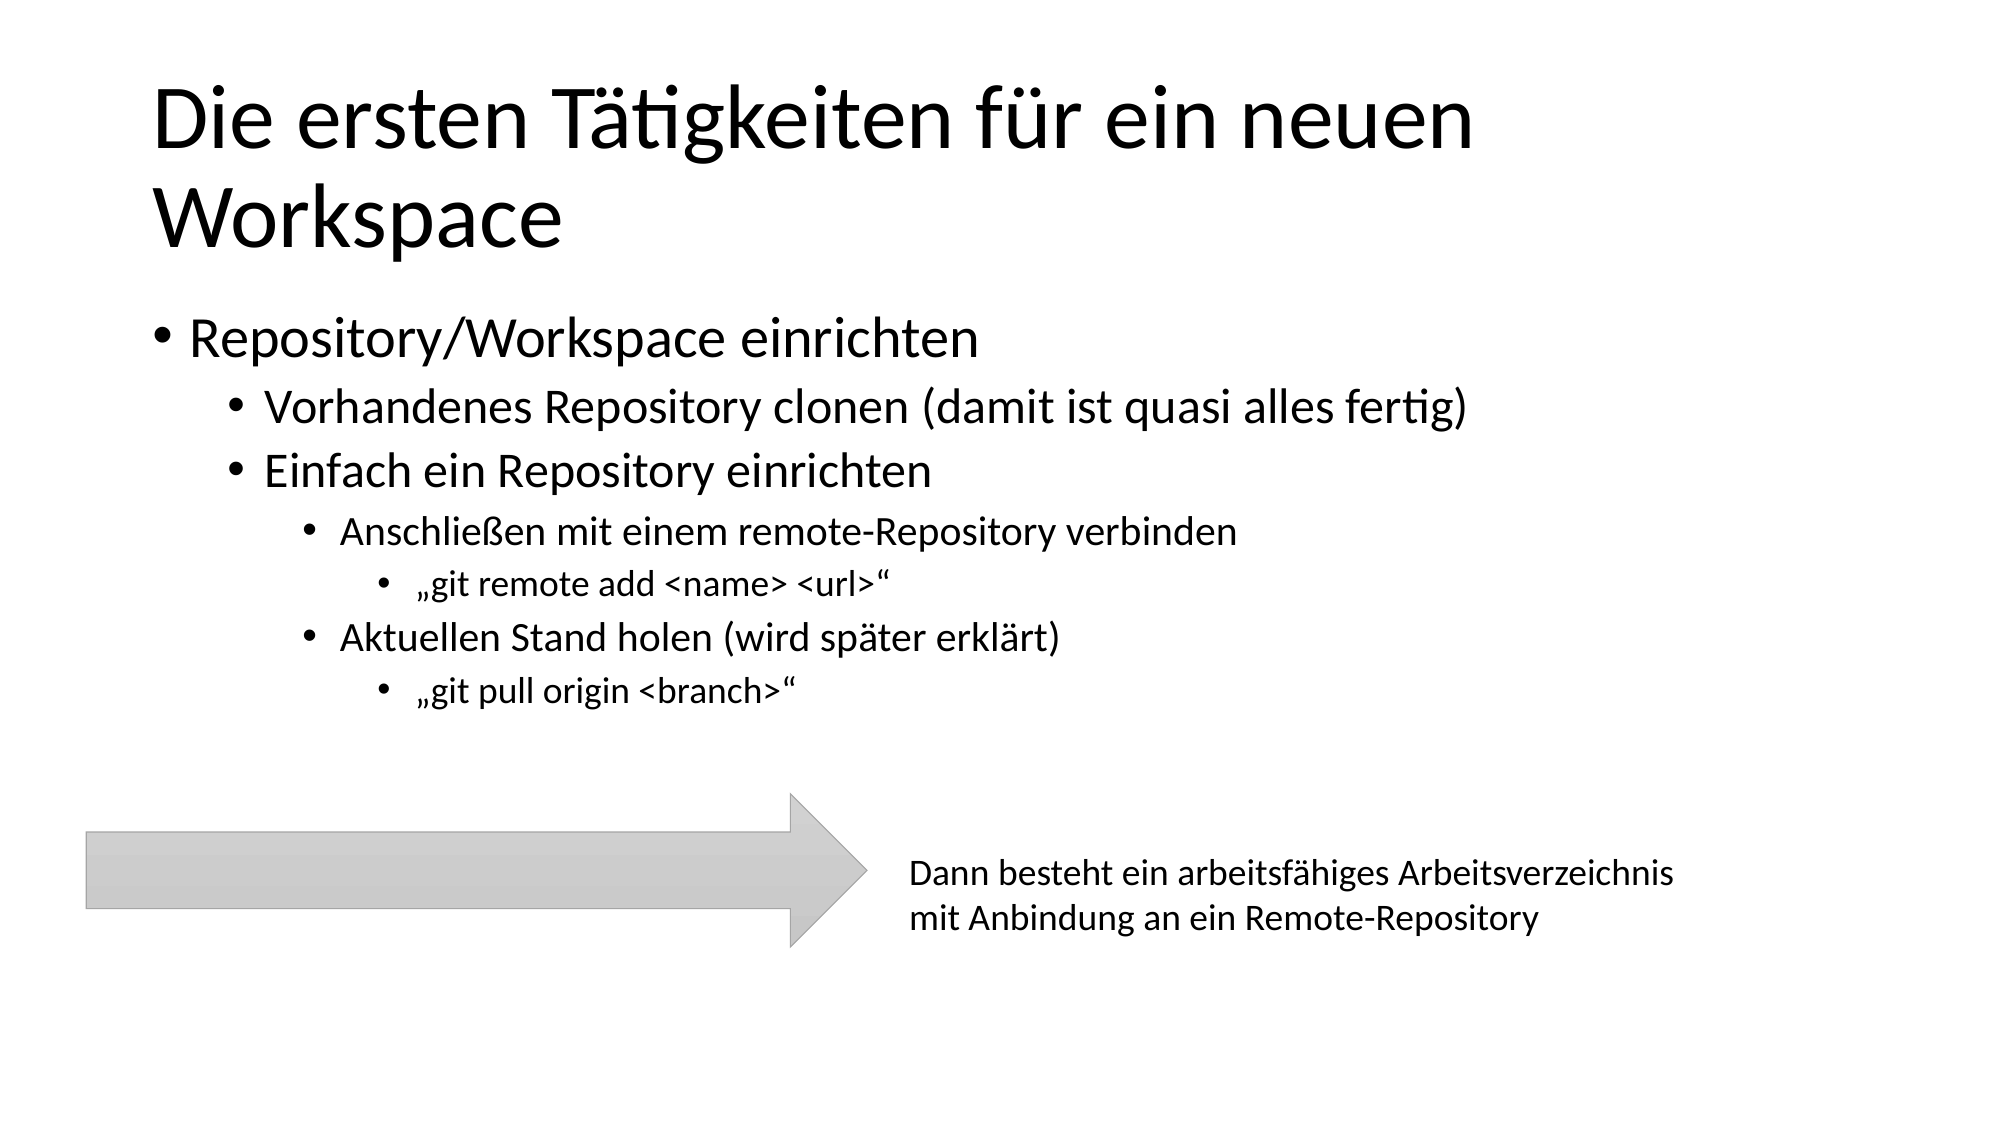

# Die ersten Tätigkeiten für ein neuen Workspace
Repository/Workspace einrichten
Vorhandenes Repository clonen (damit ist quasi alles fertig)
Einfach ein Repository einrichten
Anschließen mit einem remote-Repository verbinden
„git remote add <name> <url>“
Aktuellen Stand holen (wird später erklärt)
„git pull origin <branch>“

Dann besteht ein arbeitsfähiges Arbeitsverzeichnis
mit Anbindung an ein Remote-Repository